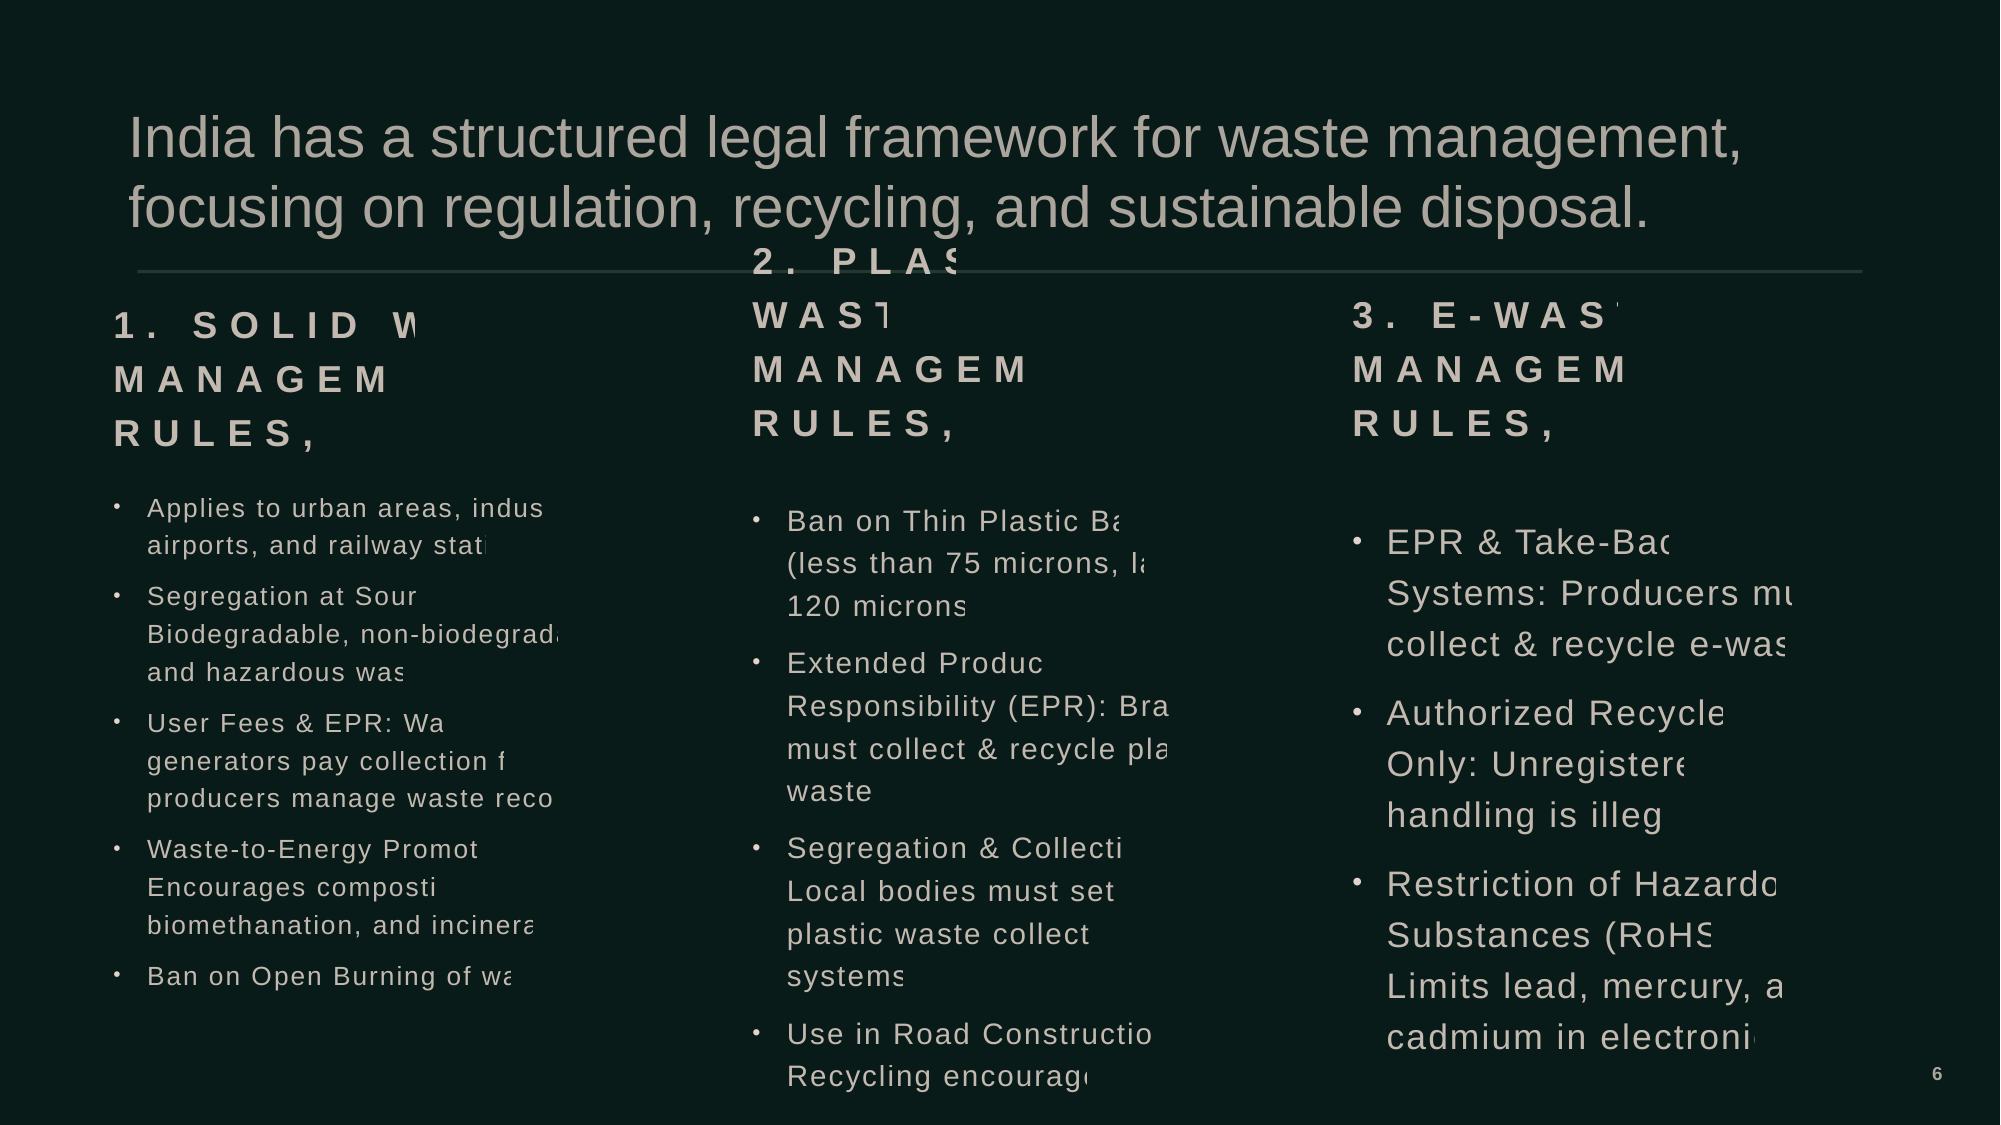

# India has a structured legal framework for waste management, focusing on regulation, recycling, and sustainable disposal.
2. Plastic Waste Management Rules, 2016
3. E-Waste      Management Rules, 2016
1. Solid Waste Management Rules, 2016
Applies to urban areas, industries, airports, and railway stations.
Segregation at Source: Biodegradable, non-biodegradable, and hazardous waste.
User Fees & EPR: Waste generators pay collection fees; producers manage waste recovery.
Waste-to-Energy Promotion: Encourages composting, biomethanation, and incineration.
Ban on Open Burning of waste.
Ban on Thin Plastic Bags (less than 75 microns, later 120 microns).
Extended Producer Responsibility (EPR): Brands must collect & recycle plastic waste.
Segregation & Collection: Local bodies must set up plastic waste collection systems.
Use in Road Construction & Recycling encouraged.
EPR & Take-Back Systems: Producers must collect & recycle e-waste.
Authorized Recyclers Only: Unregistered handling is illegal.
Restriction of Hazardous Substances (RoHS): Limits lead, mercury, and cadmium in electronics.
6